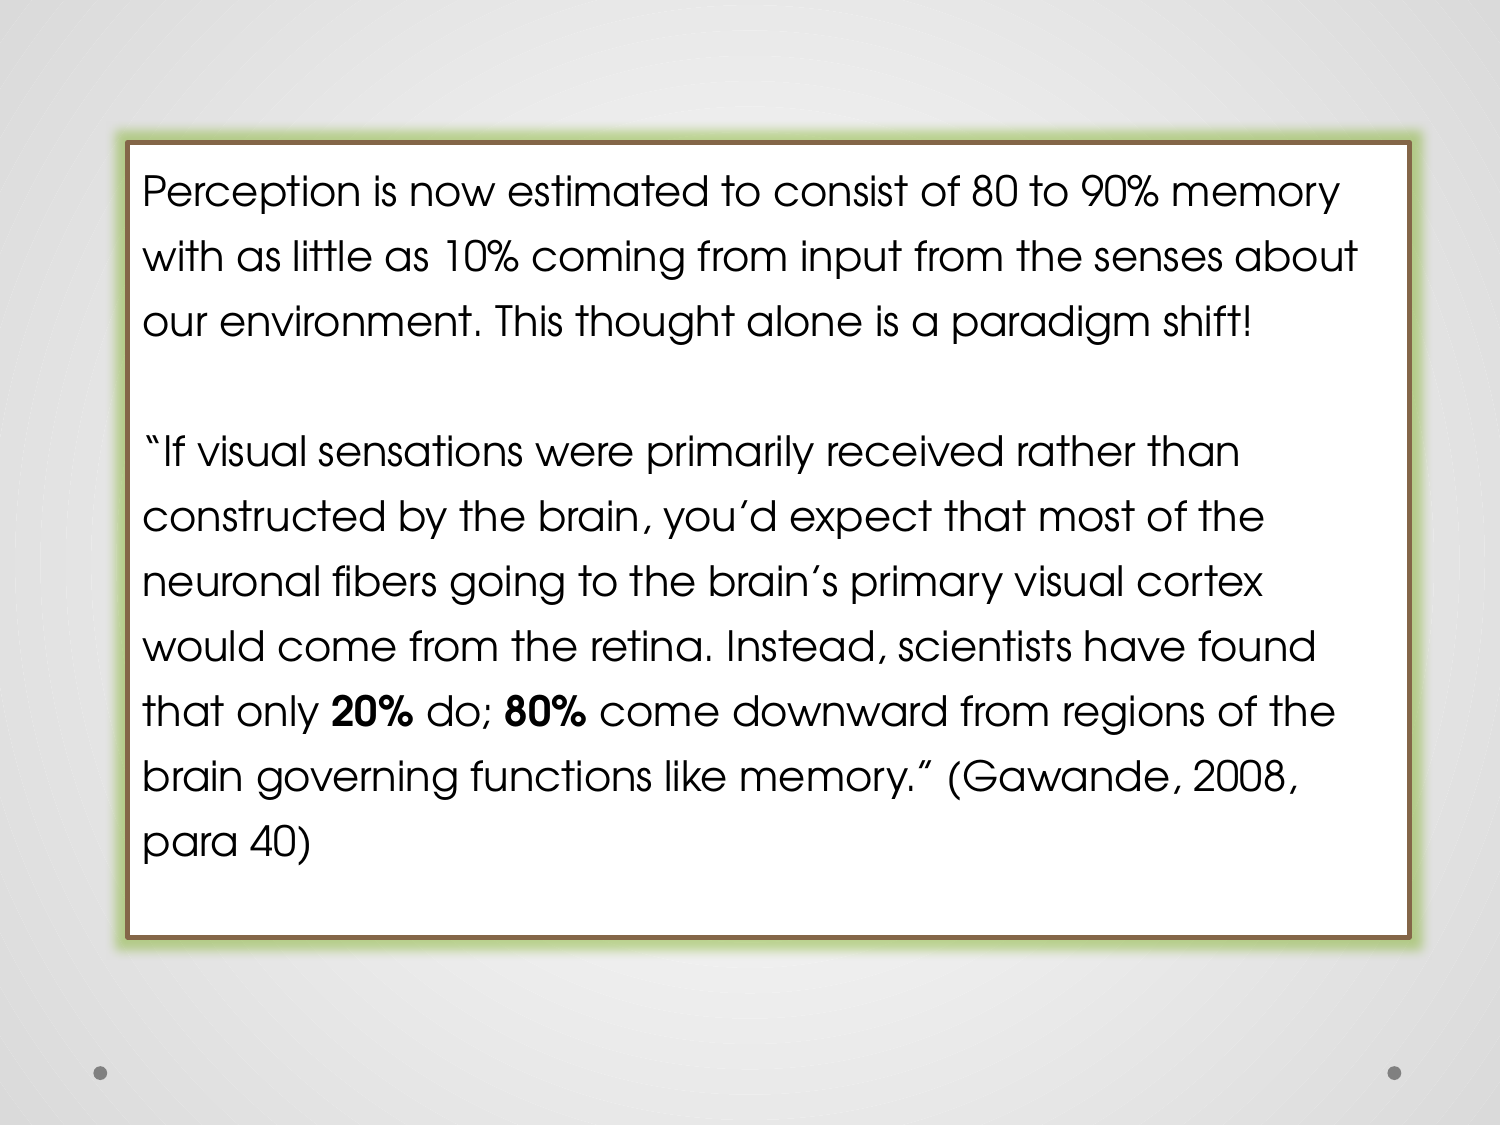

Perception is now estimated to consist of 80 to 90% memory with as little as 10% coming from input from the senses about our environment. This thought alone is a paradigm shift!

“If visual sensations were primarily received rather than constructed by the brain, you’d expect that most of the neuronal fibers going to the brain’s primary visual cortex would come from the retina. Instead, scientists have found that only 20% do; 80% come downward from regions of the brain governing functions like memory.” (Gawande, 2008, para 40)